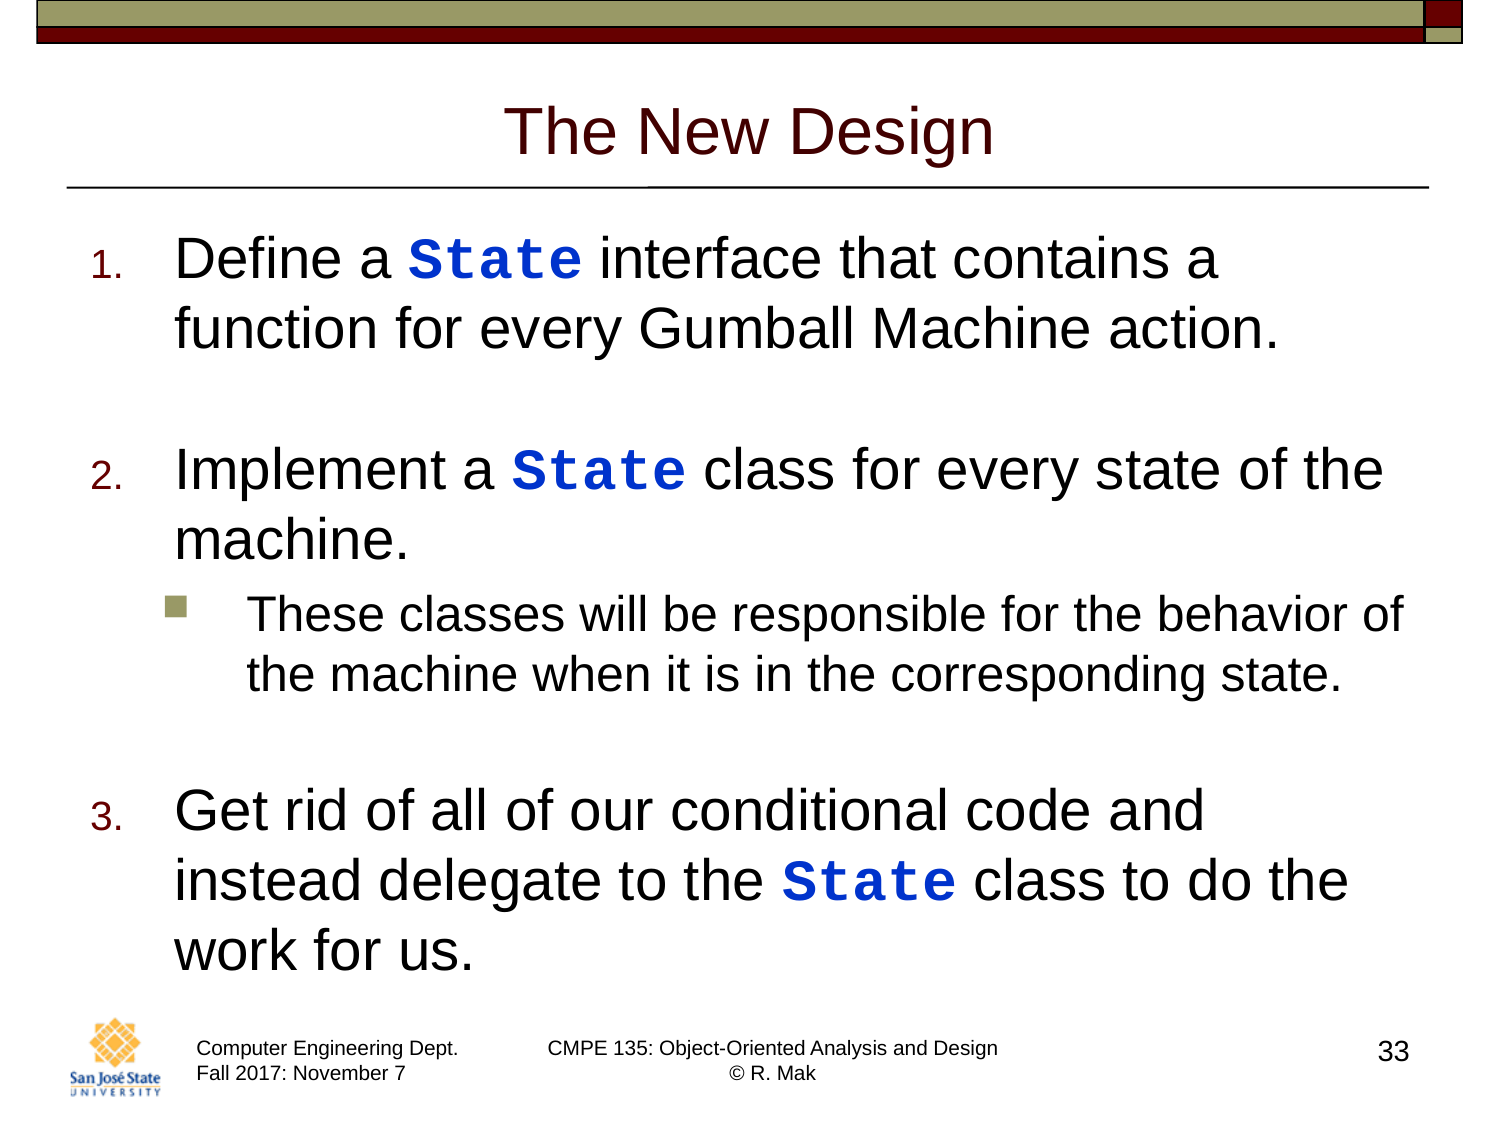

# The New Design
Define a State interface that contains a function for every Gumball Machine action.

Implement a State class for every state of the machine.
These classes will be responsible for the behavior of the machine when it is in the corresponding state.

Get rid of all of our conditional code and instead delegate to the State class to do the work for us.

33